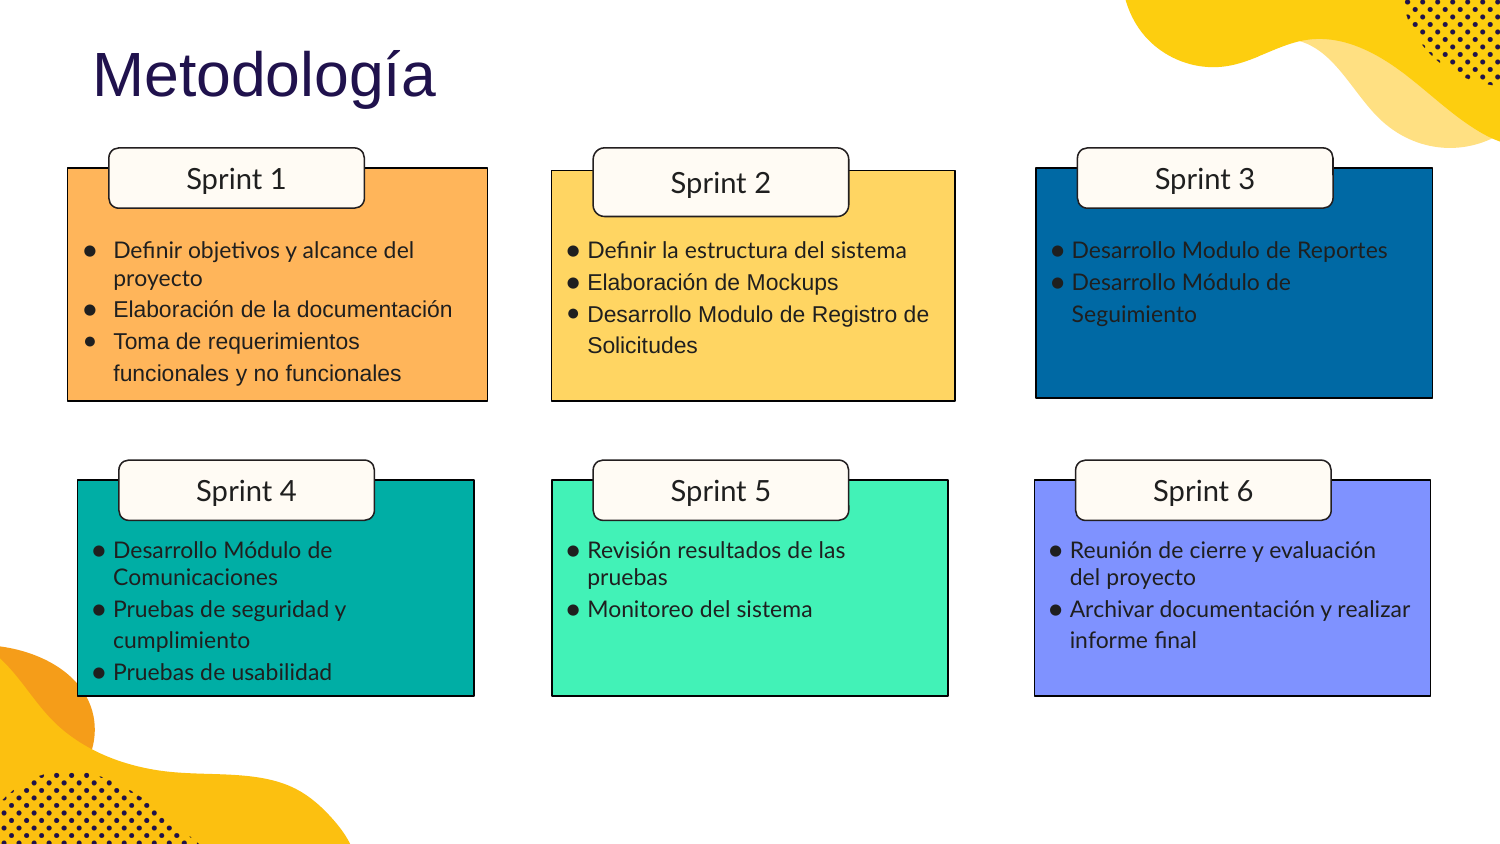

Metodología
Sprint 3
Sprint 1
Sprint 2

Definir objetivos y alcance del proyecto
Elaboración de la documentación
Toma de requerimientos funcionales y no funcionales
Definir la estructura del sistema
Elaboración de Mockups
Desarrollo Modulo de Registro de Solicitudes
Desarrollo Modulo de Reportes
Desarrollo Módulo de Seguimiento

Sprint 4
Sprint 5
Sprint 6

Revisión resultados de las pruebas
Monitoreo del sistema

Desarrollo Módulo de Comunicaciones
Pruebas de seguridad y cumplimiento
Pruebas de usabilidad
Reunión de cierre y evaluación del proyecto
Archivar documentación y realizar informe final